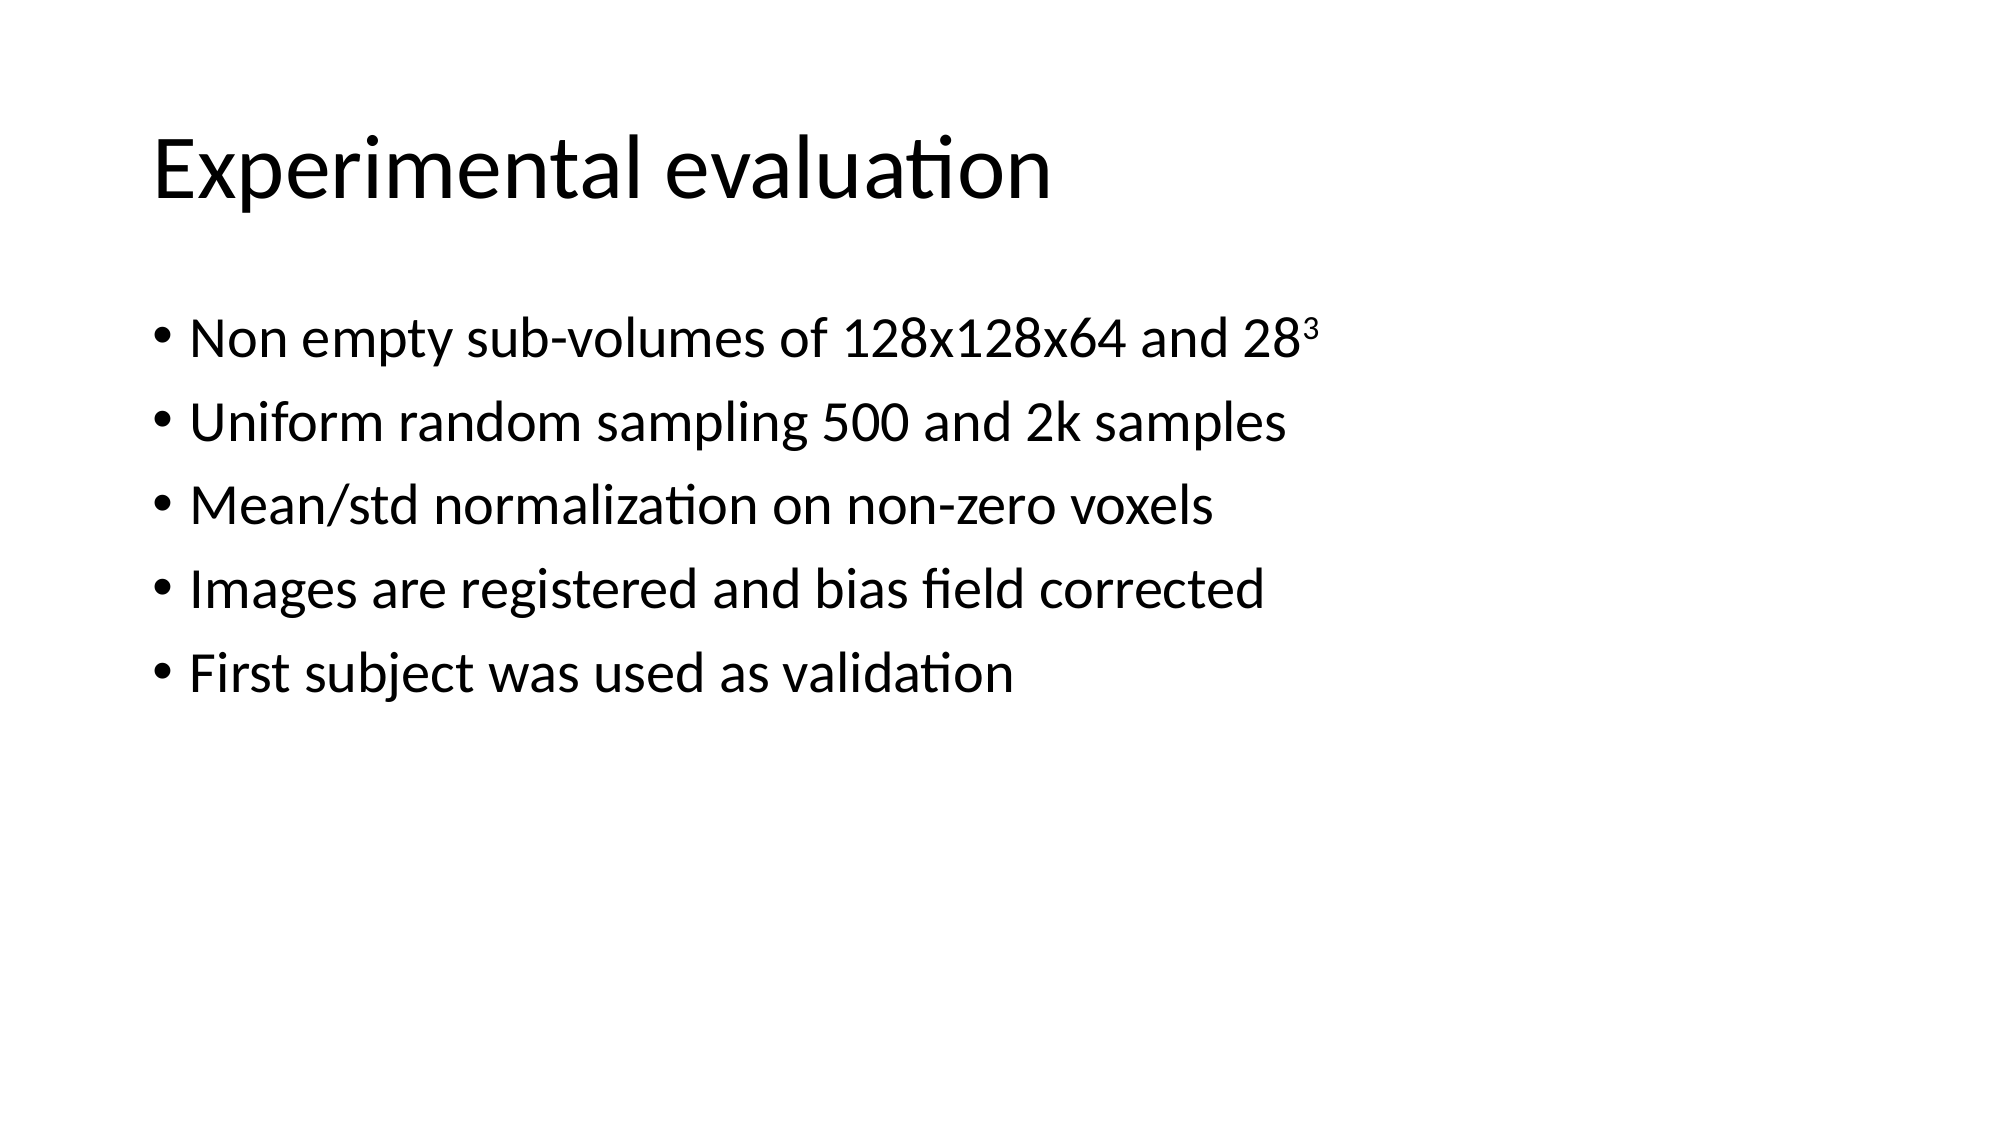

# Experimental evaluation
Non empty sub-volumes of 128x128x64 and 283
Uniform random sampling 500 and 2k samples
Mean/std normalization on non-zero voxels
Images are registered and bias field corrected
First subject was used as validation